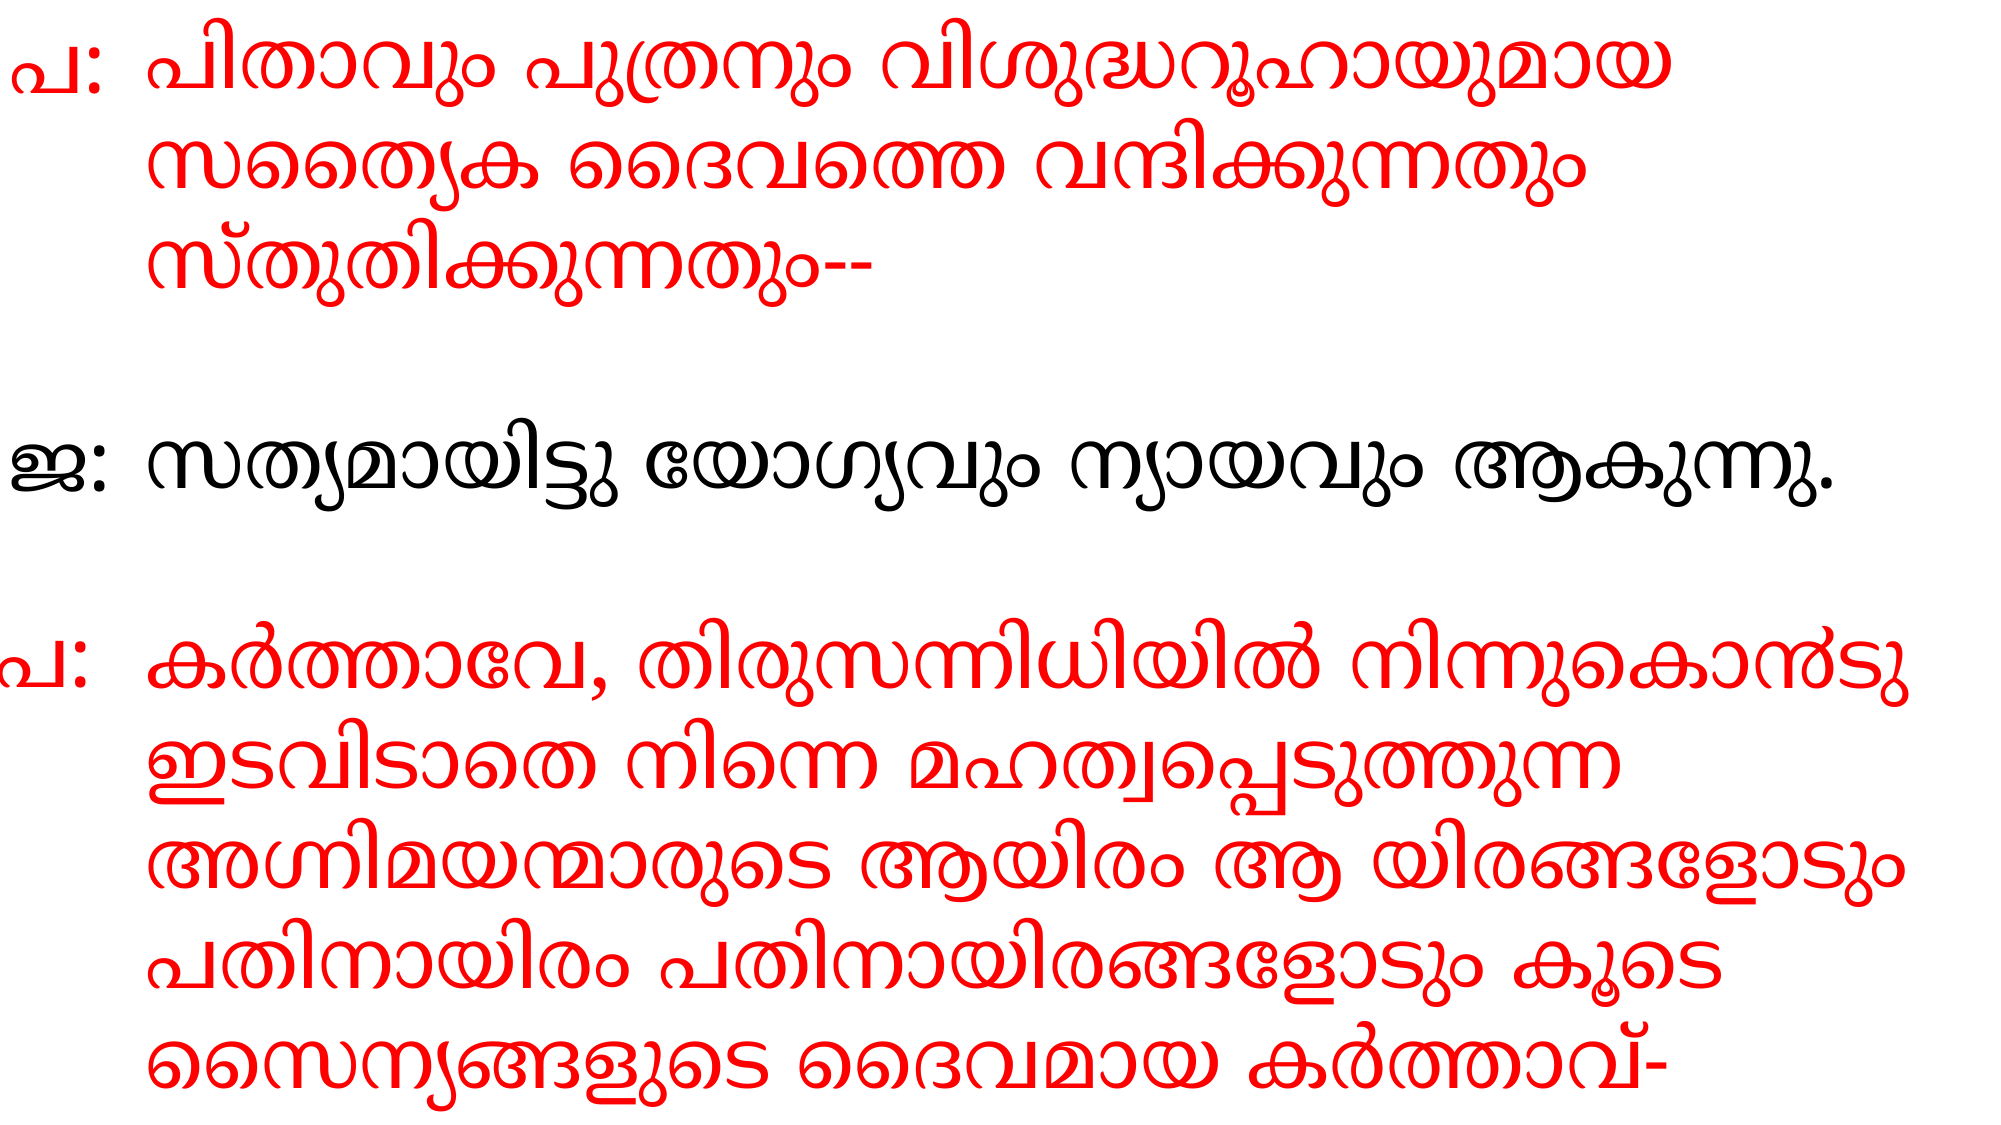

പിതാവും പുത്രനും വിശുദ്ധറൂഹായുമായ സത്യൈക ദൈവത്തെ വന്ദിക്കുന്നതും സ്തുതിക്കുന്നതും--

സത്യമായിട്ടു യോഗ്യവും ന്യായവും ആകുന്നു.

കര്‍ത്താവേ, തിരുസന്നിധിയില്‍ നിന്നുകൊ൯ടു ഇടവിടാതെ നിന്നെ മഹത്വപ്പെടുത്തുന്ന അഗ്നിമയന്മാരുടെ ആയിരം ആ യിരങ്ങളോടും പതിനായിരം പതിനായിരങ്ങളോടും കൂടെ സൈന്യങ്ങളുടെ ദൈവമായ കര്‍ത്താവ്-

പ:

ജ:
പ: